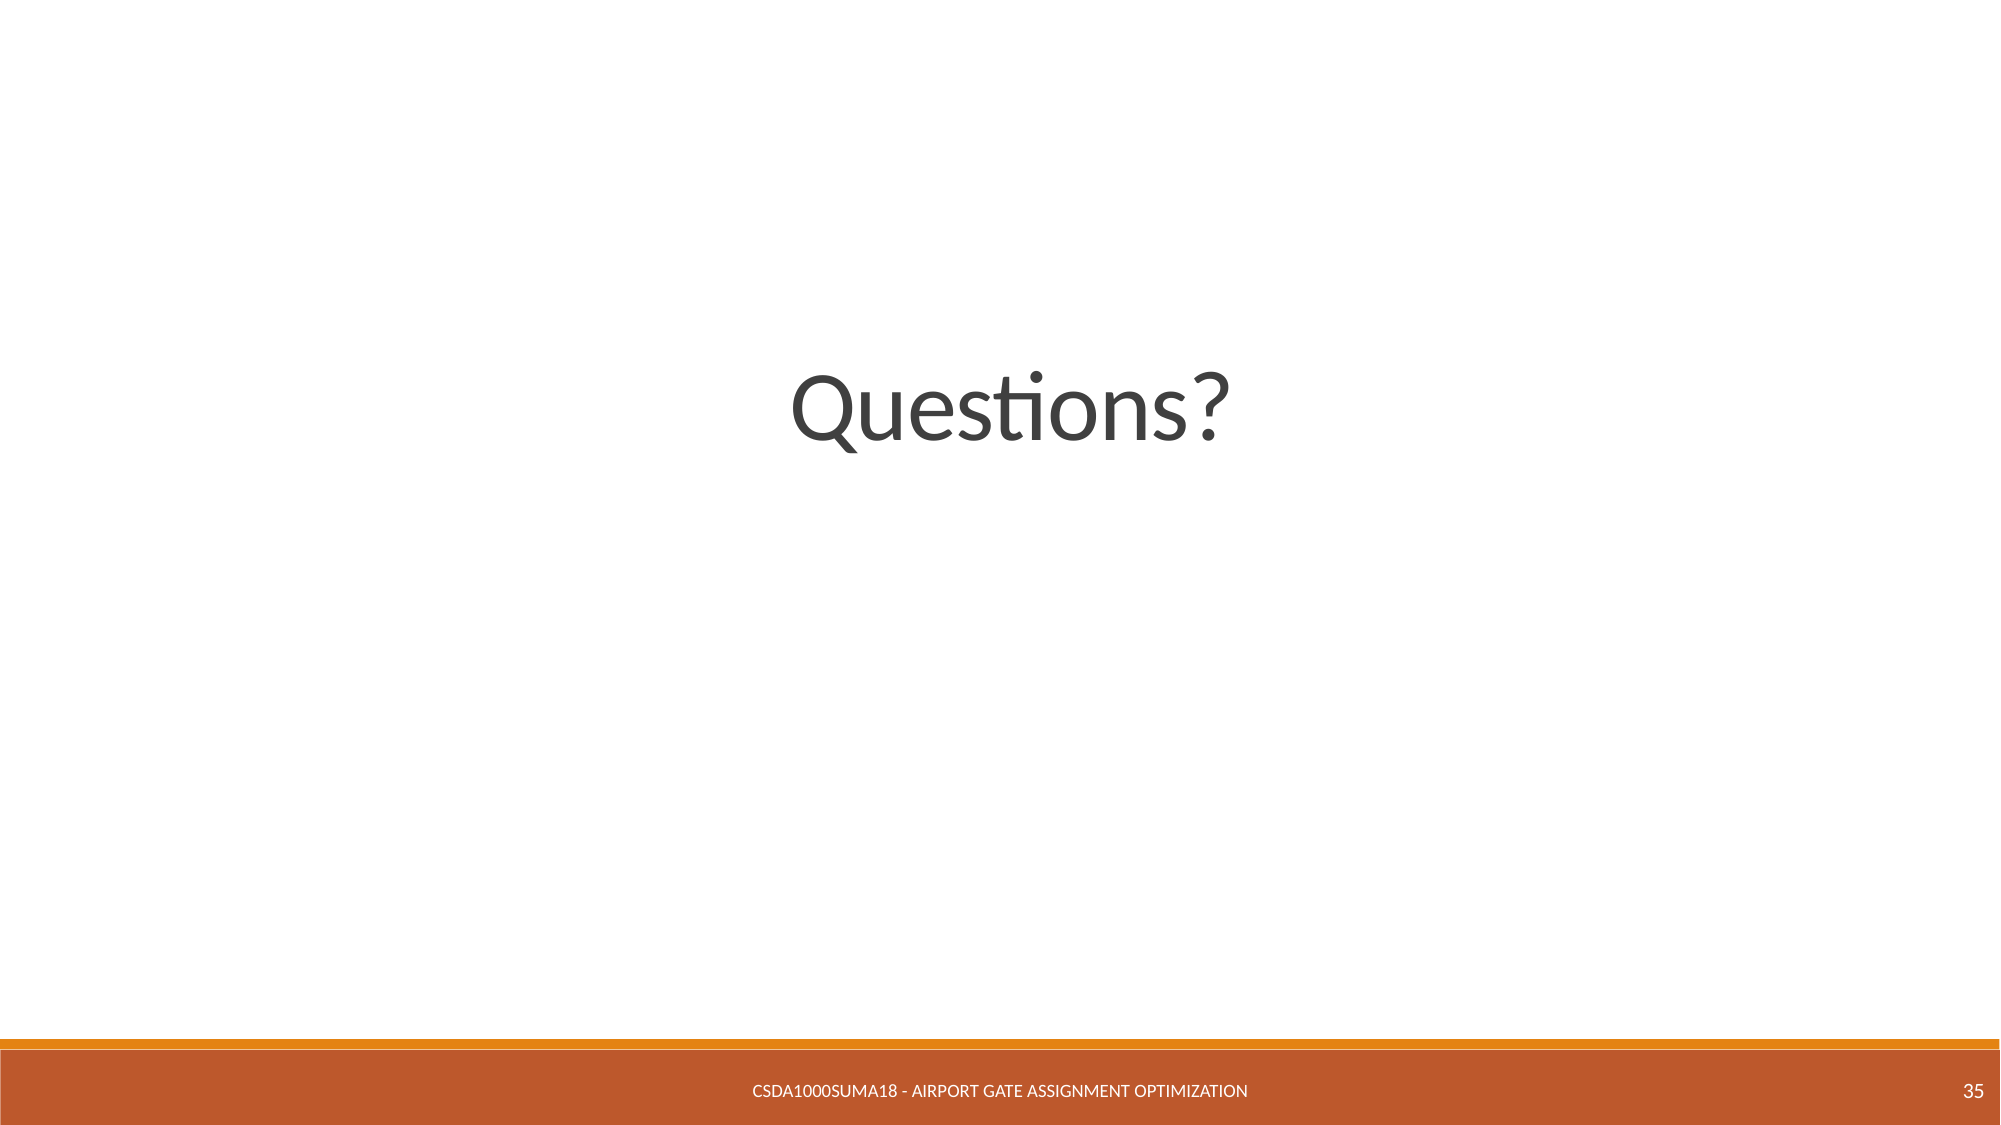

Questions?
35
CSDA1000SUMA18 - Airport Gate Assignment Optimization